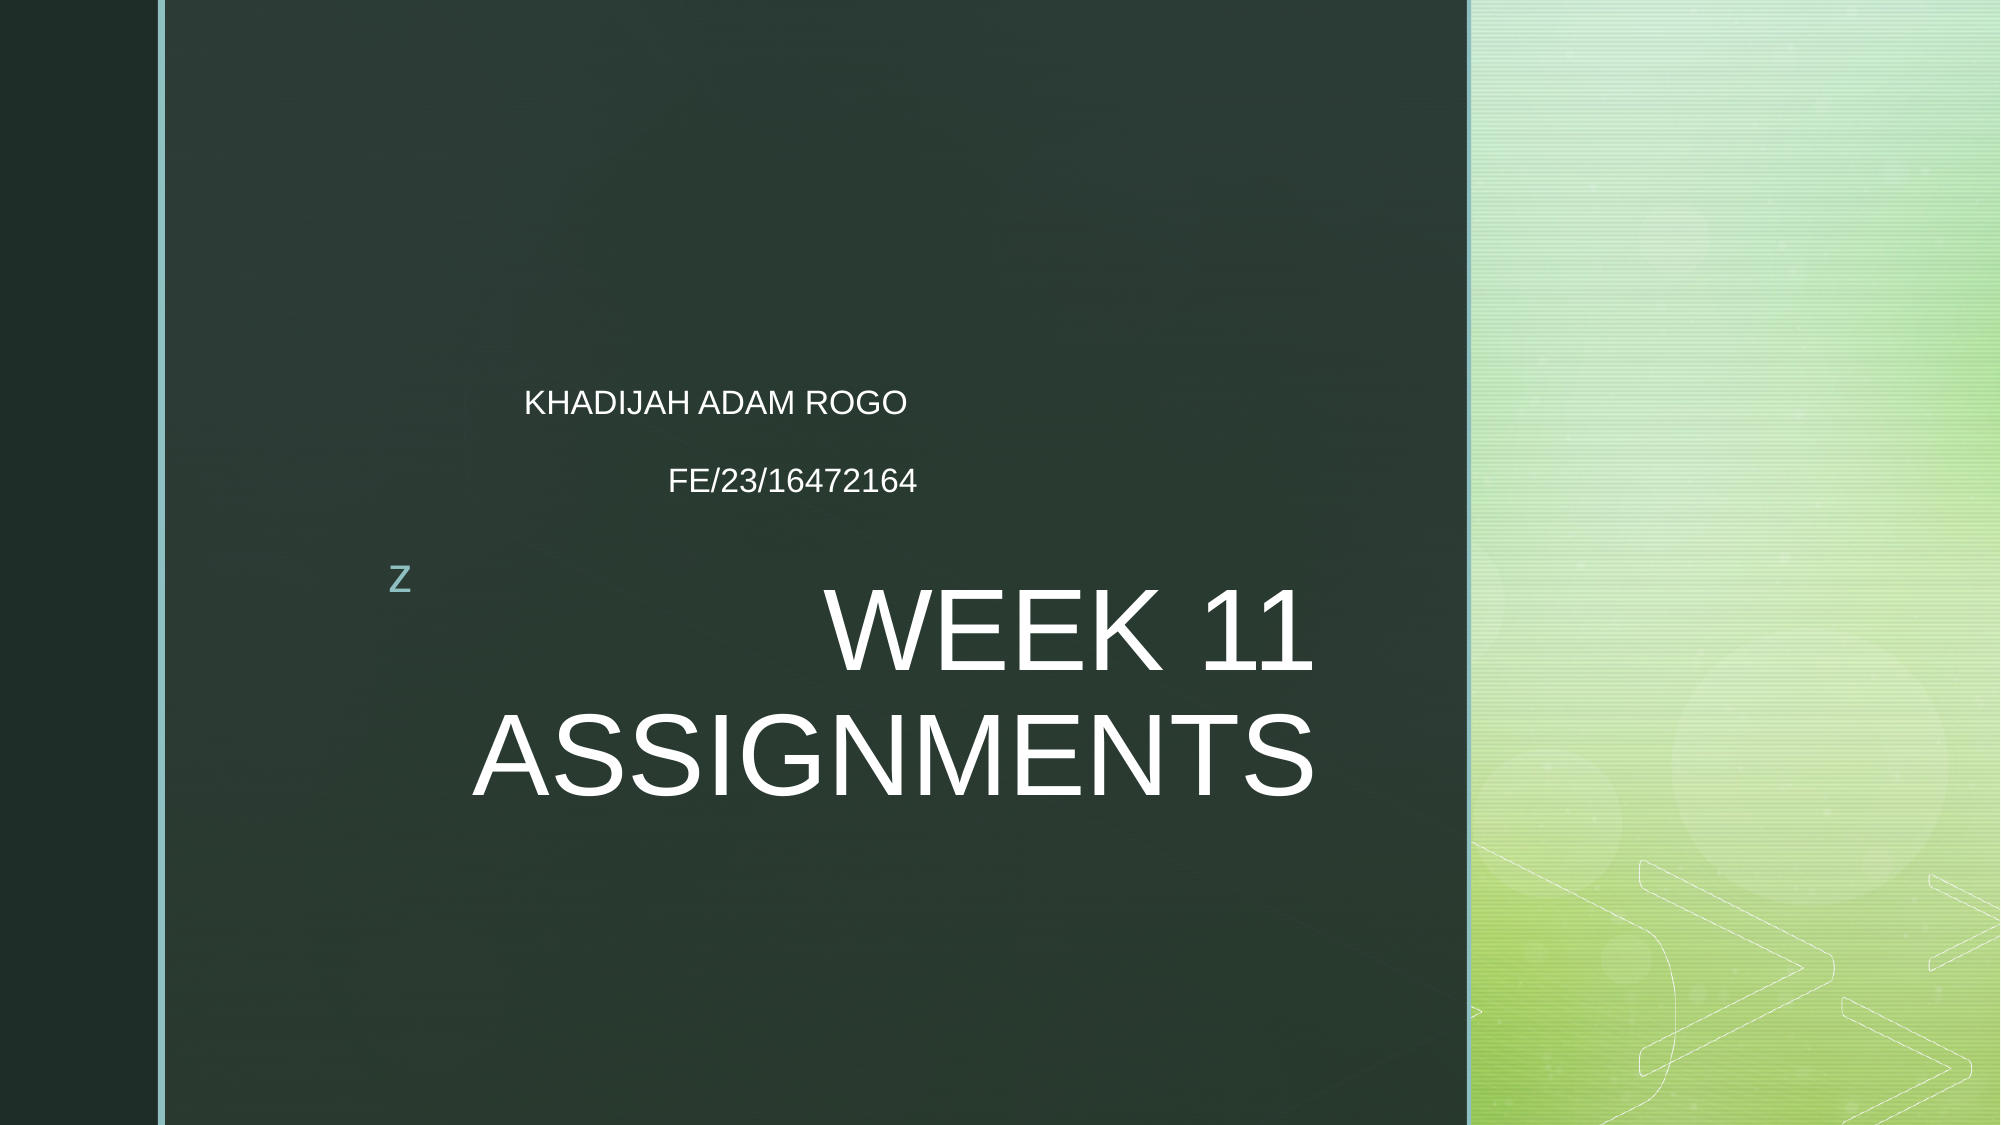

KHADIJAH ADAM ROGO
FE/23/16472164
# WEEK 11 ASSIGNMENTS